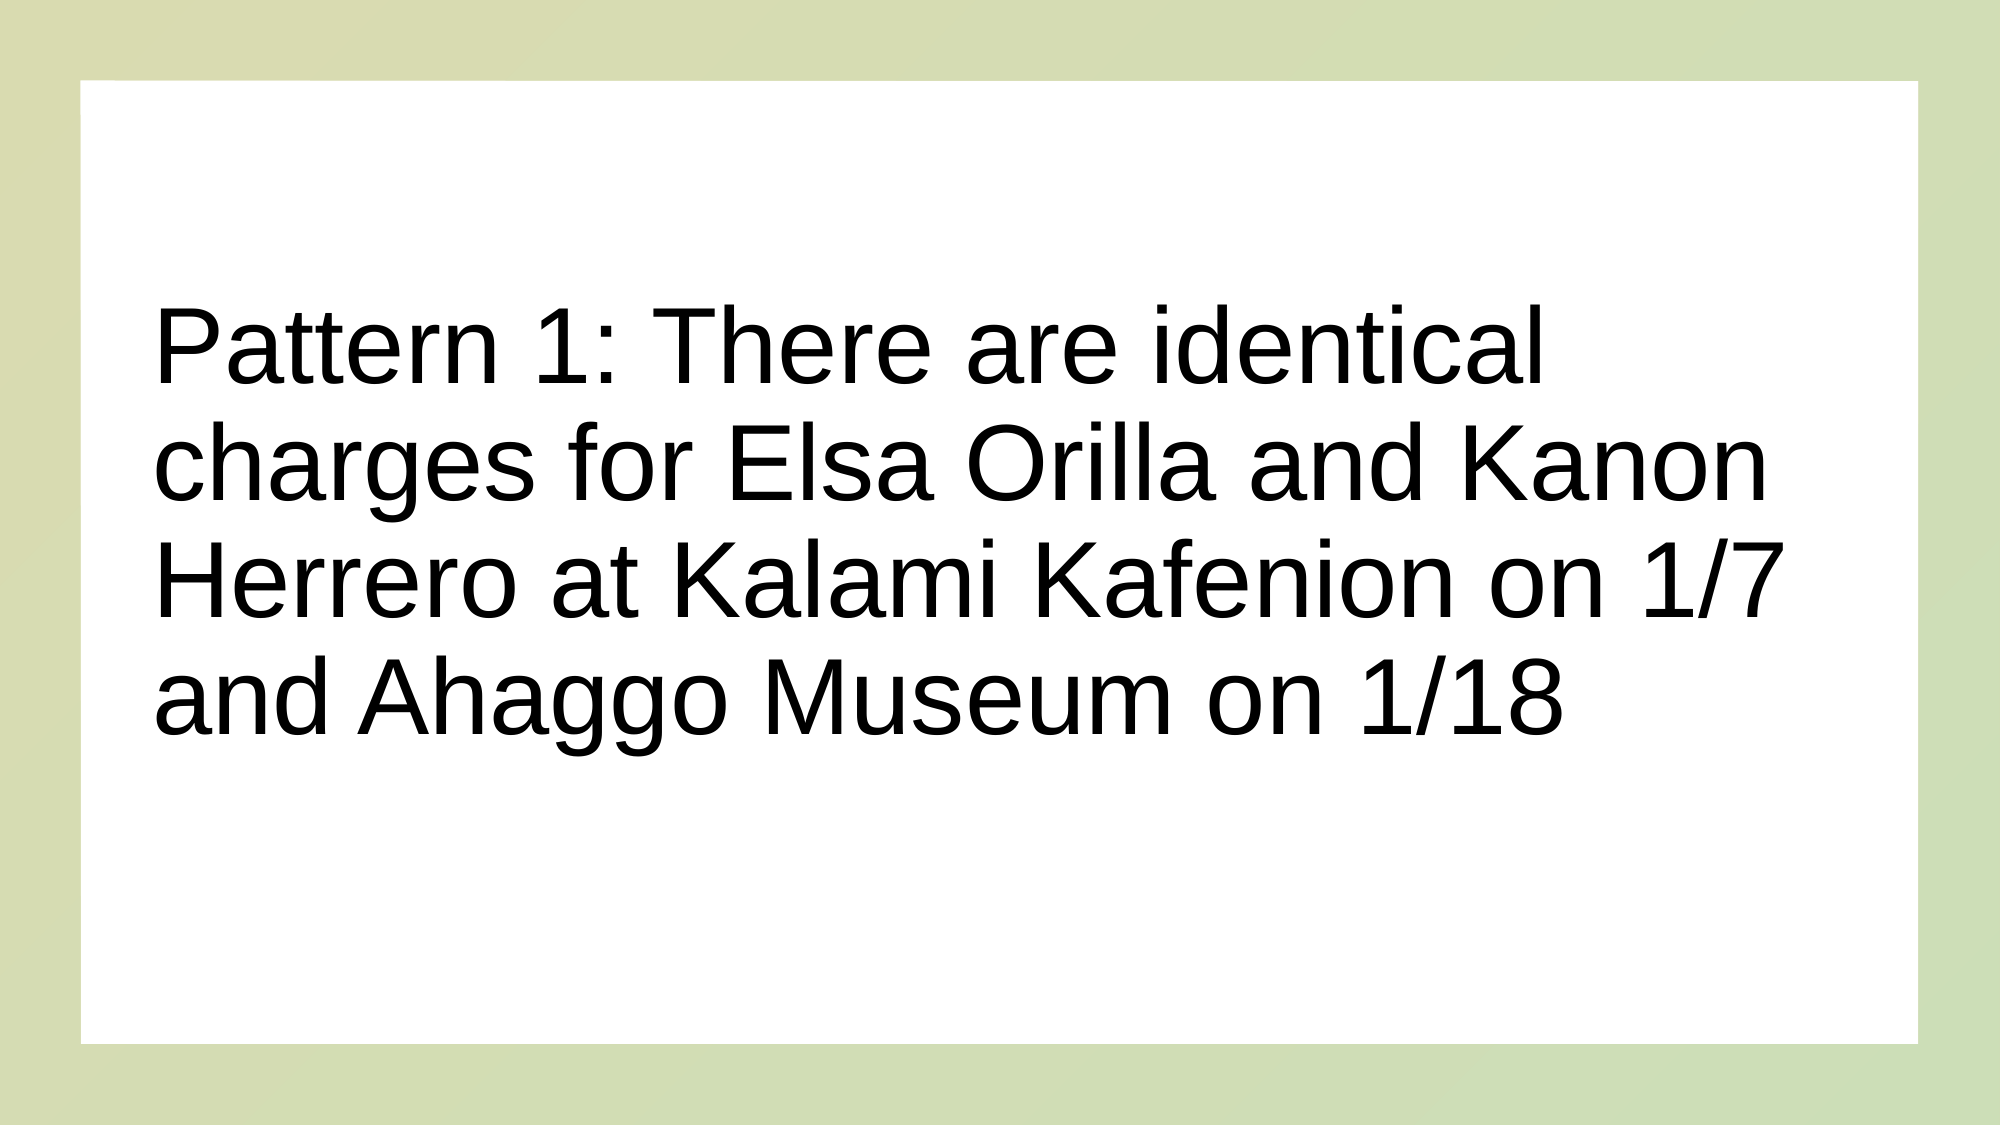

# Pattern 1: There are identical charges for Elsa Orilla and Kanon Herrero at Kalami Kafenion on 1/7 and Ahaggo Museum on 1/18